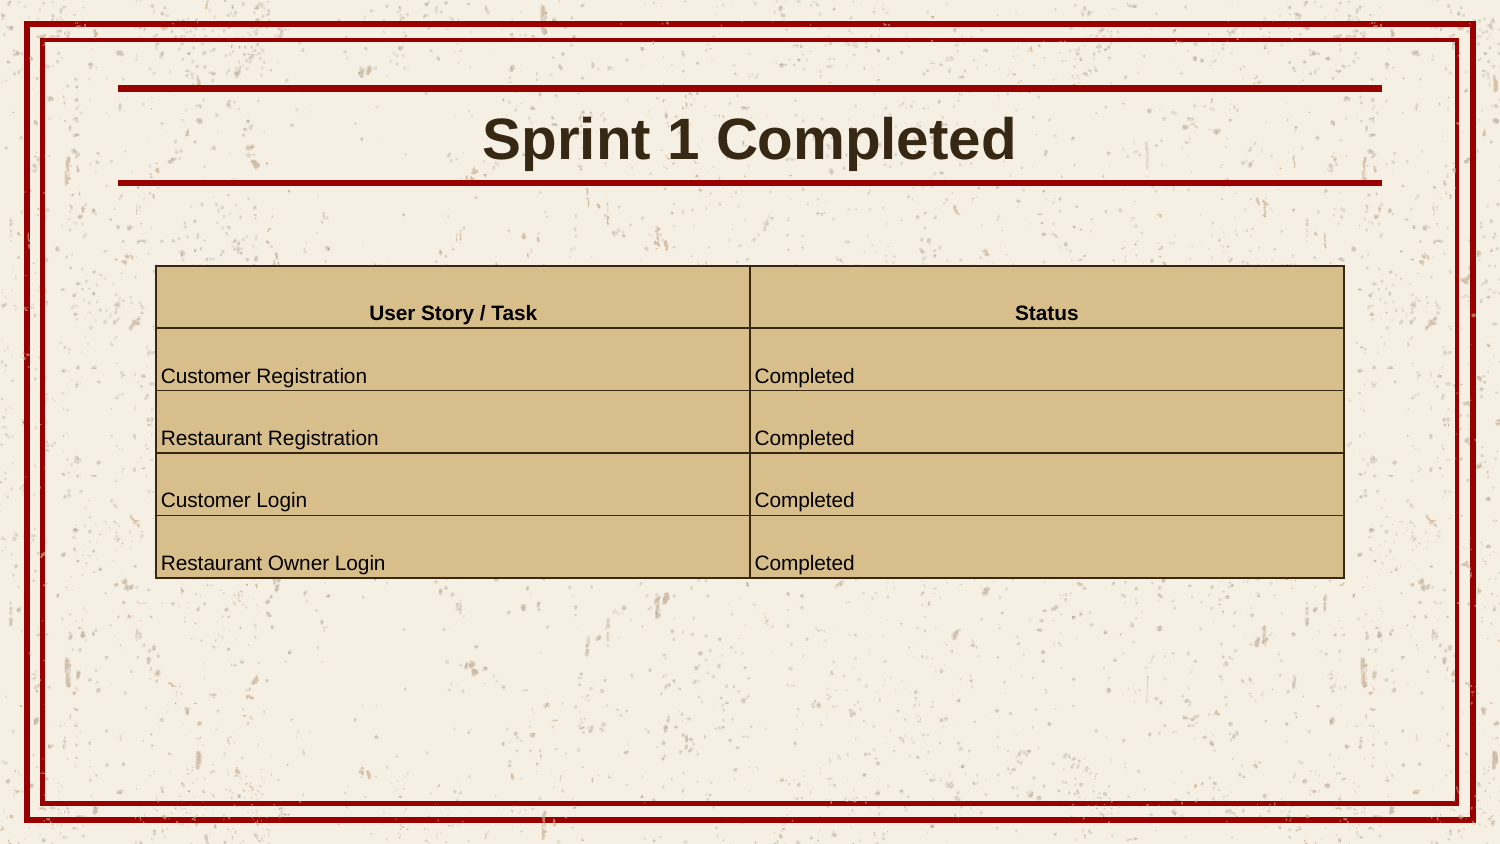

# Sprint 1 Completed
| User Story / Task | Status |
| --- | --- |
| Customer Registration | Completed |
| Restaurant Registration | Completed |
| Customer Login | Completed |
| Restaurant Owner Login | Completed |